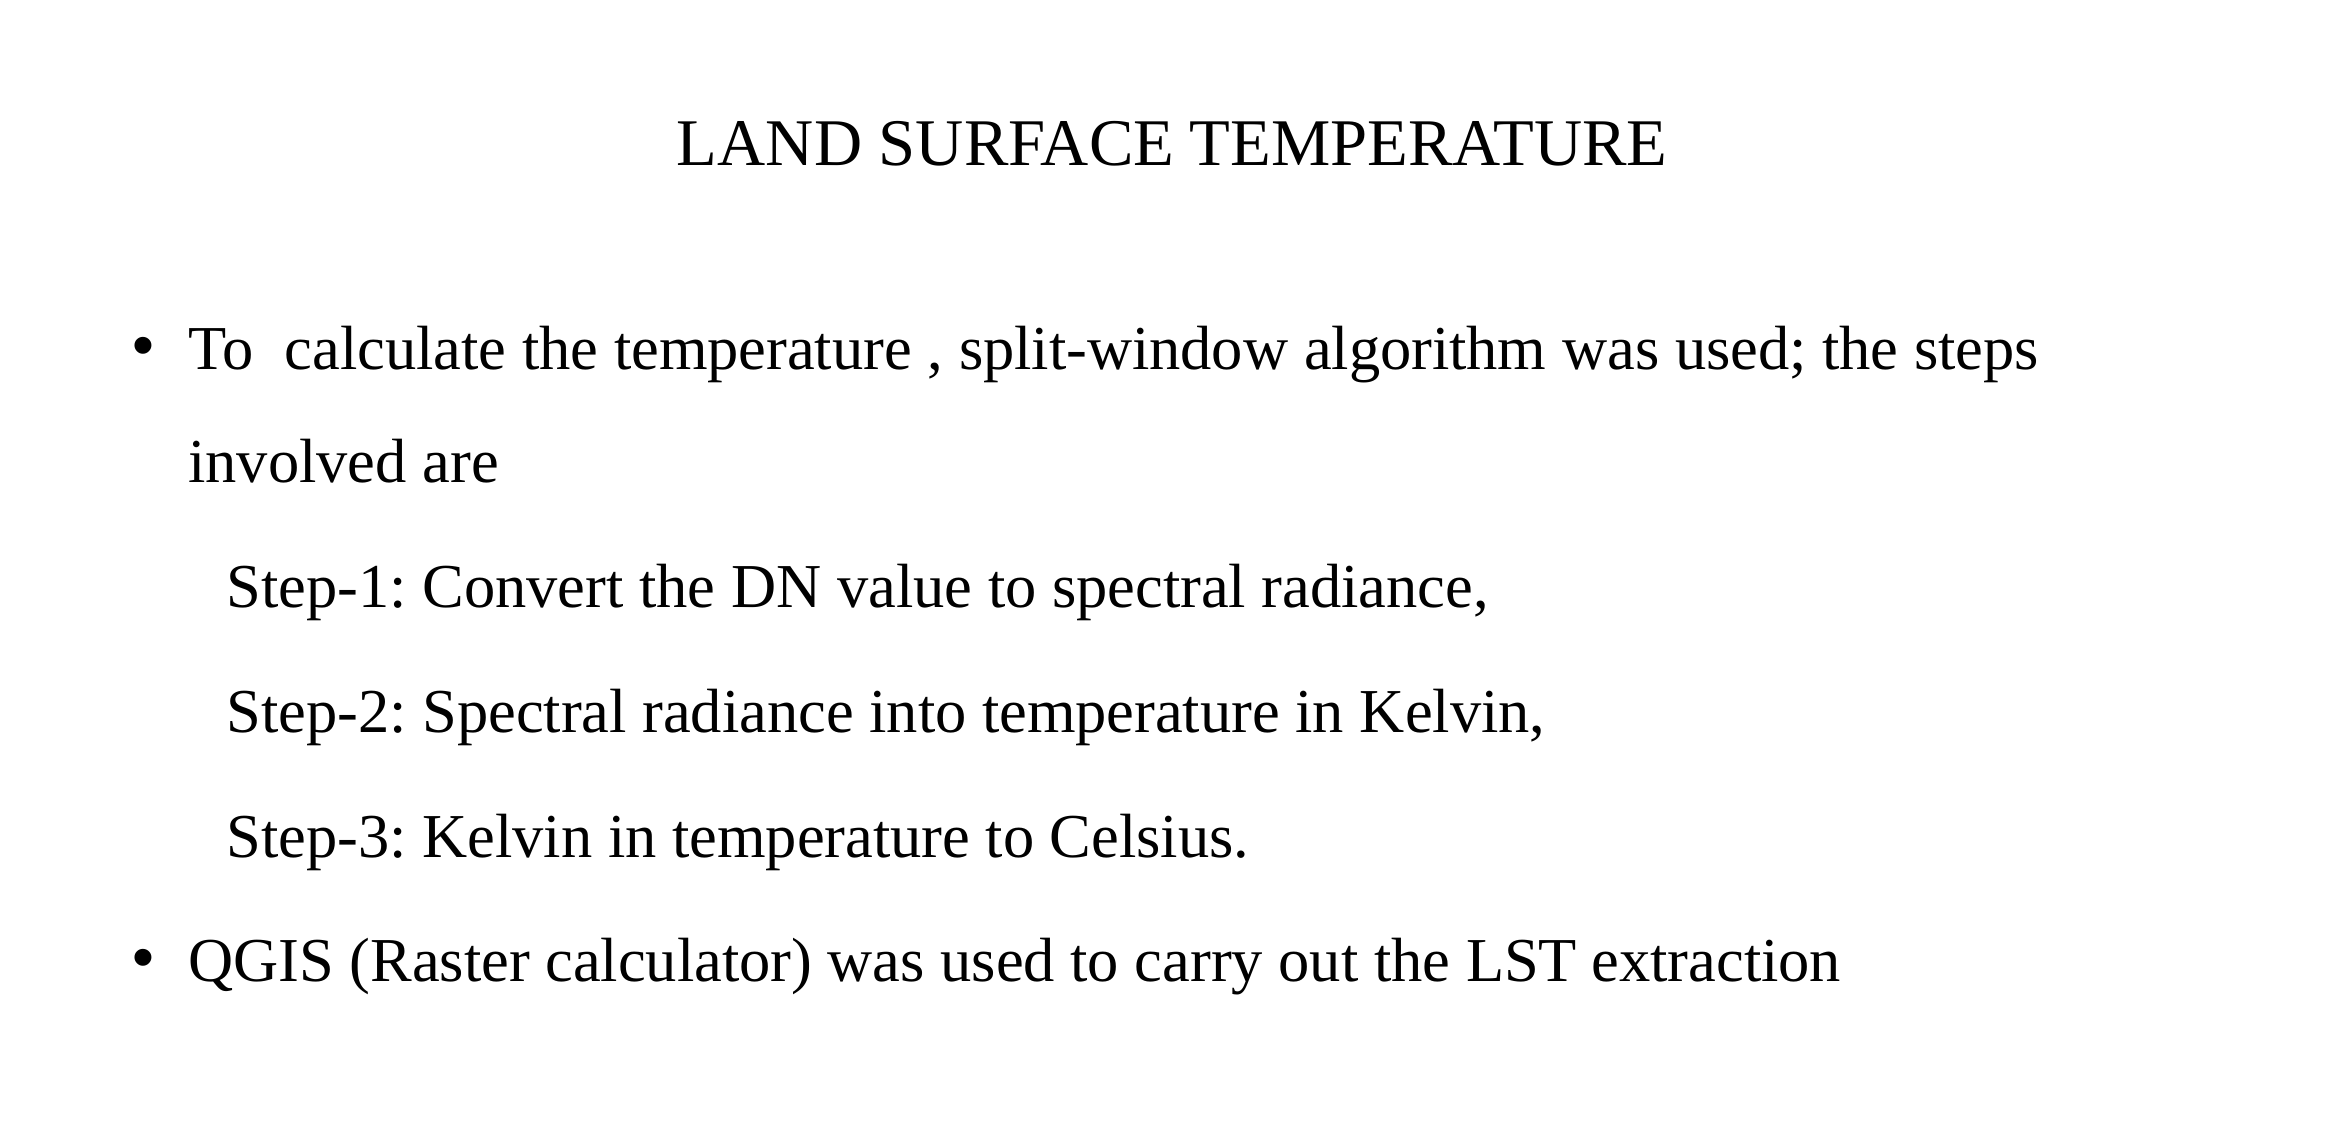

# LAND SURFACE TEMPERATURE
To  calculate the temperature , split-window algorithm was used; the steps involved are
      Step-1: Convert the DN value to spectral radiance,
      Step-2: Spectral radiance into temperature in Kelvin,
      Step-3: Kelvin in temperature to Celsius.
QGIS (Raster calculator) was used to carry out the LST extraction